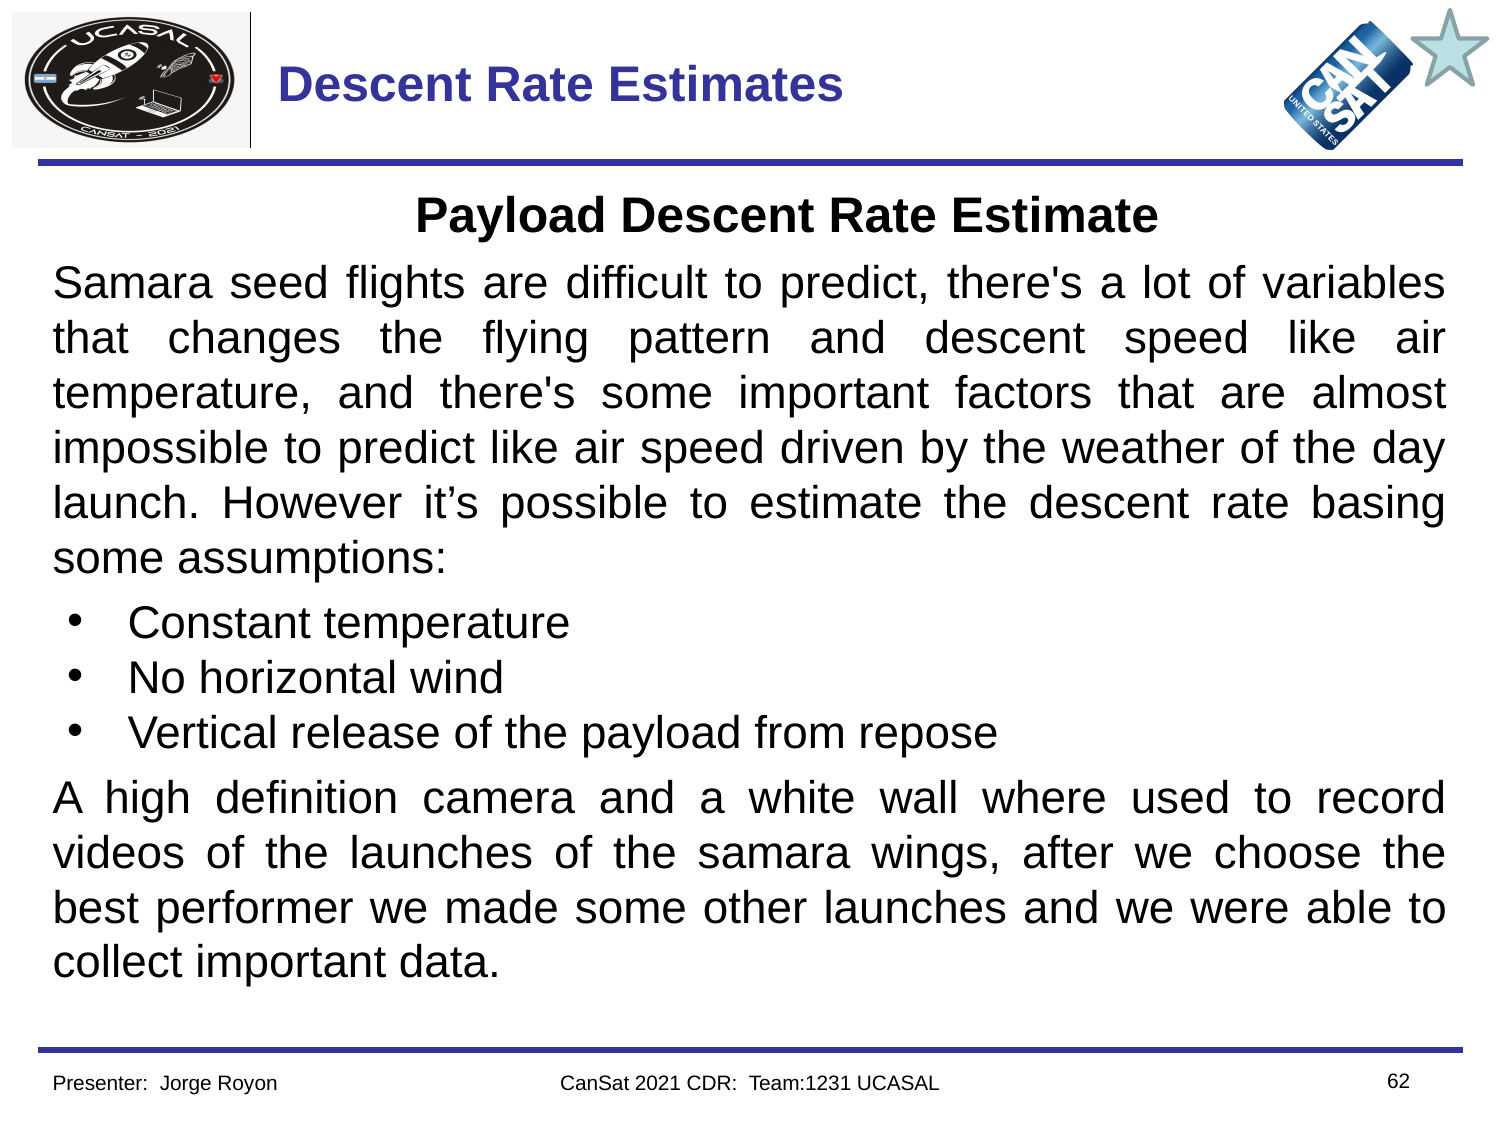

# Descent Rate Estimates
Payload Descent Rate Estimate
Samara seed flights are difficult to predict, there's a lot of variables that changes the flying pattern and descent speed like air temperature, and there's some important factors that are almost impossible to predict like air speed driven by the weather of the day launch. However it’s possible to estimate the descent rate basing some assumptions:
Constant temperature
No horizontal wind
Vertical release of the payload from repose
A high definition camera and a white wall where used to record videos of the launches of the samara wings, after we choose the best performer we made some other launches and we were able to collect important data.

62
Presenter:  Jorge Royon
CanSat 2021 CDR:  Team:1231 UCASAL